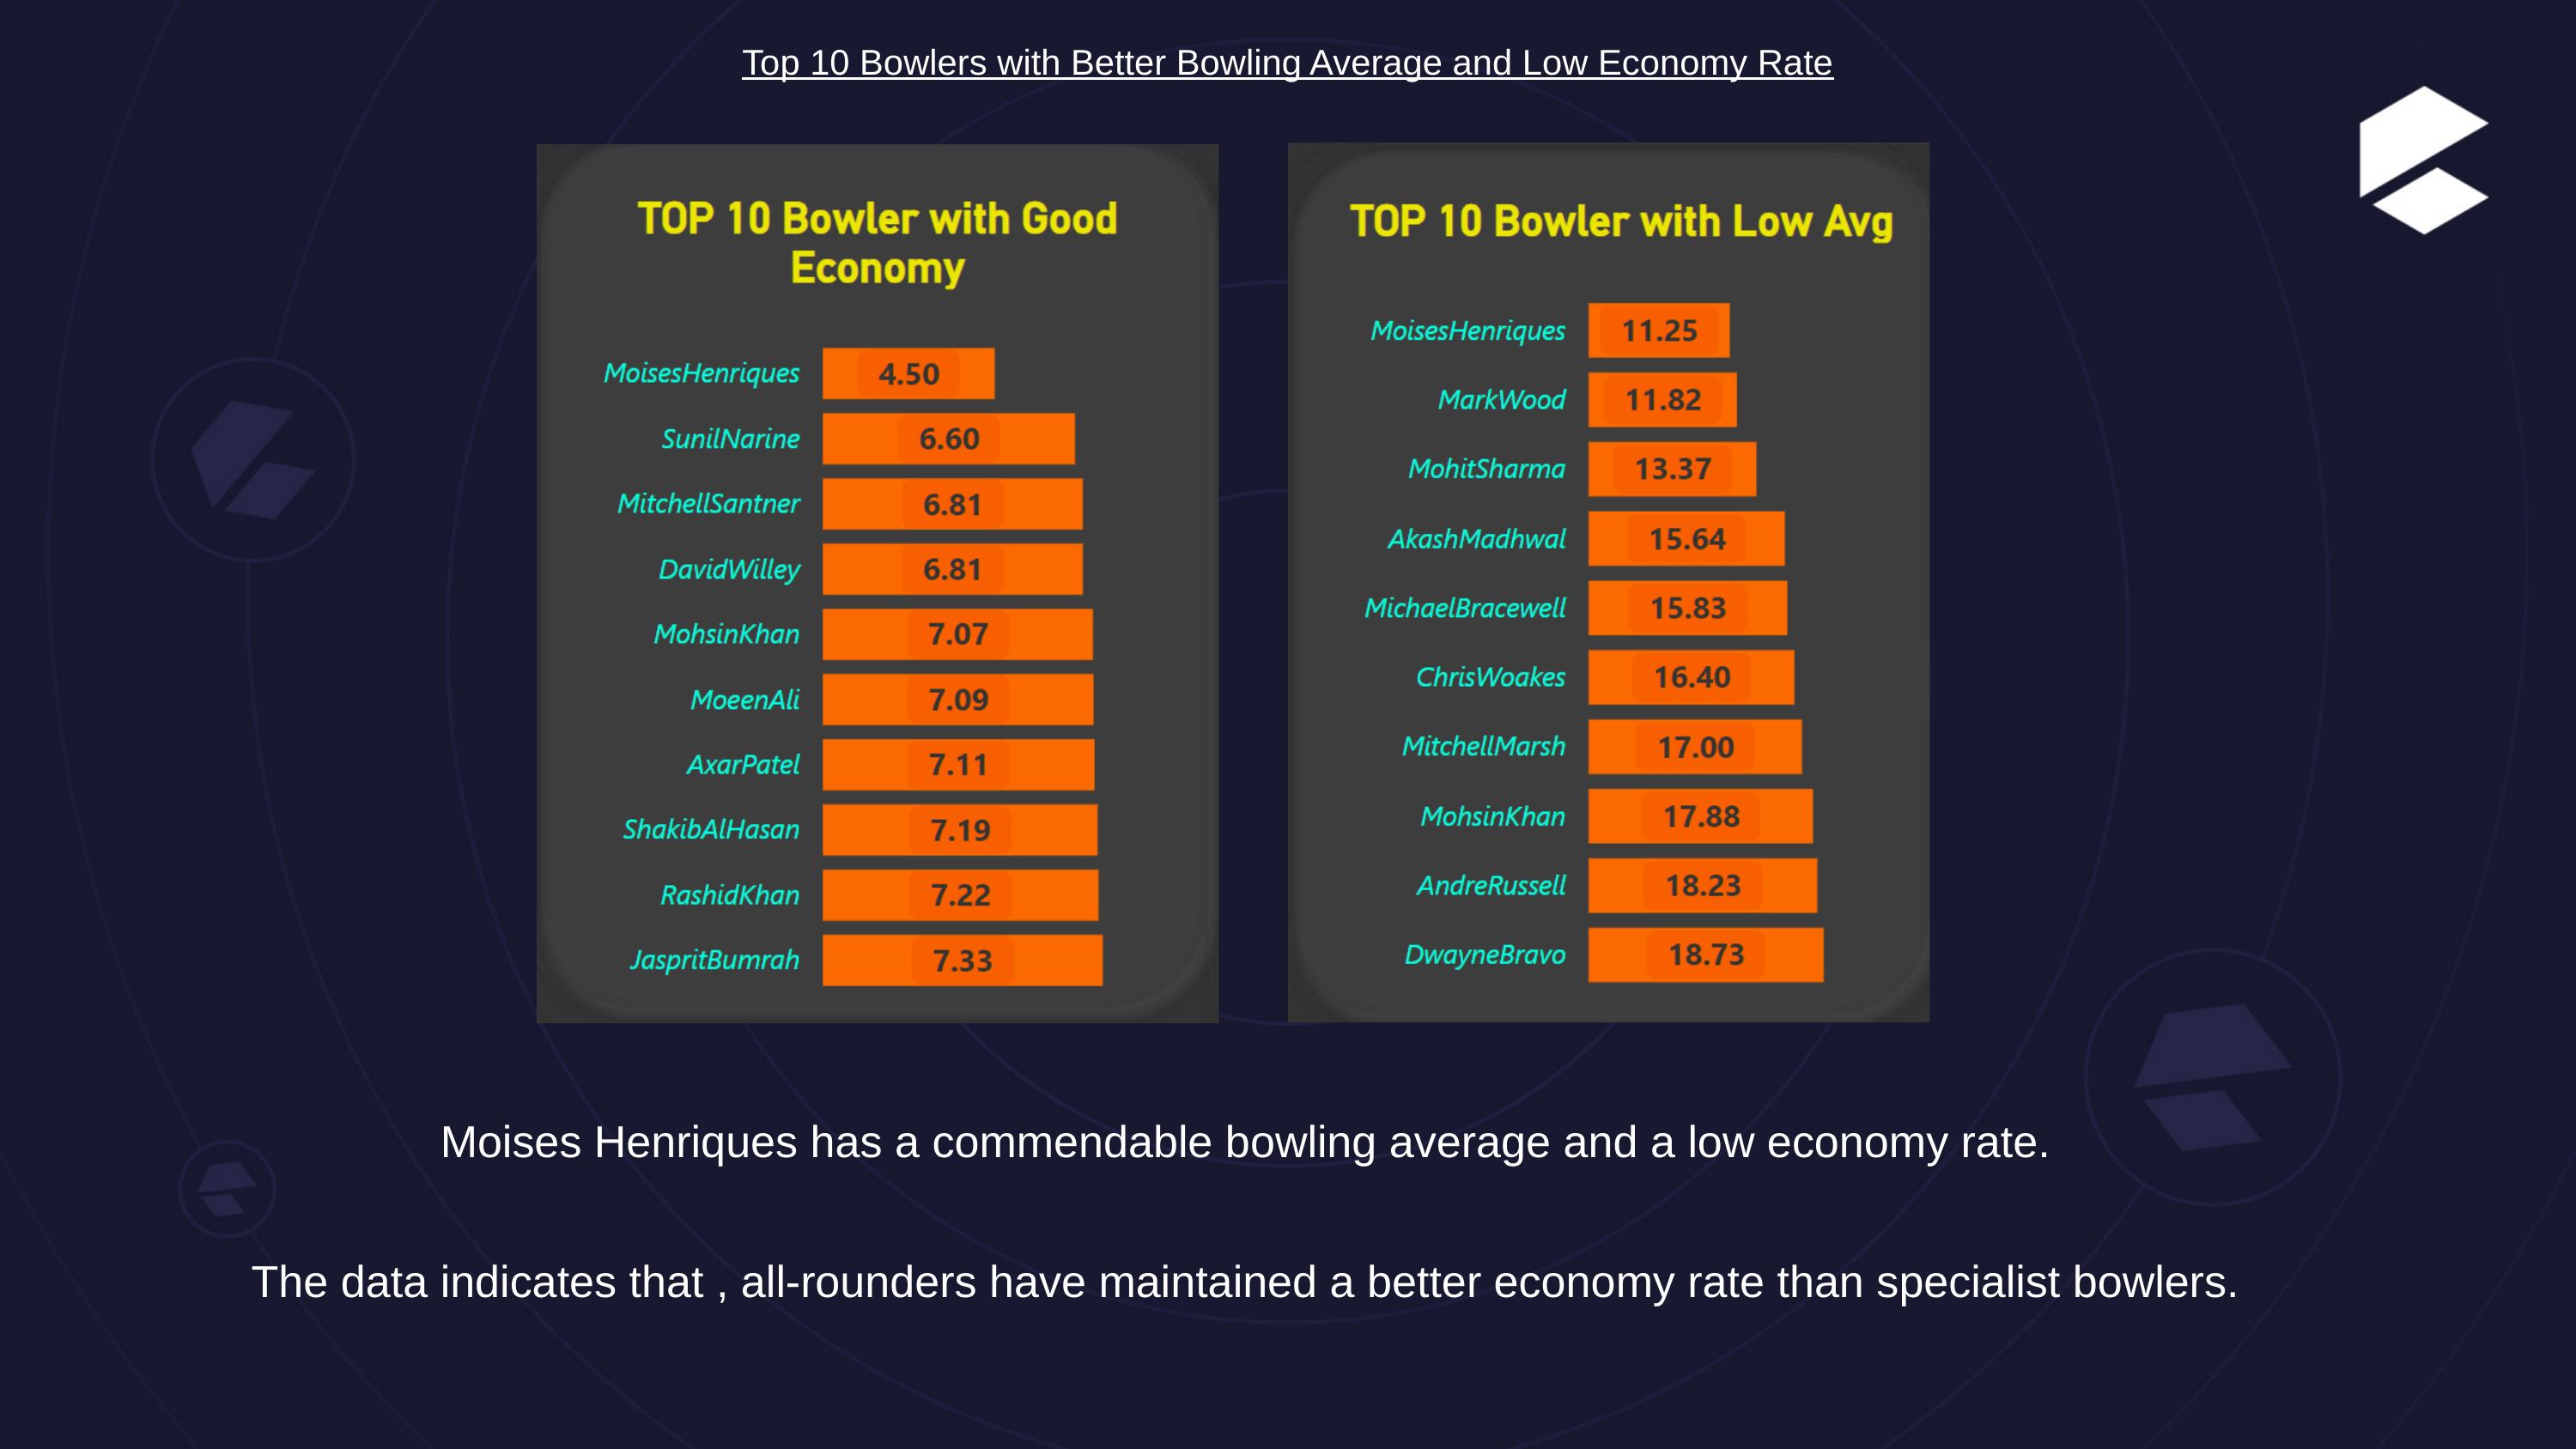

Top 10 Bowlers with Better Bowling Average and Low Economy Rate

Moises Henriques has a commendable bowling average and a low economy rate.
The data indicates that , all-rounders have maintained a better economy rate than specialist bowlers.